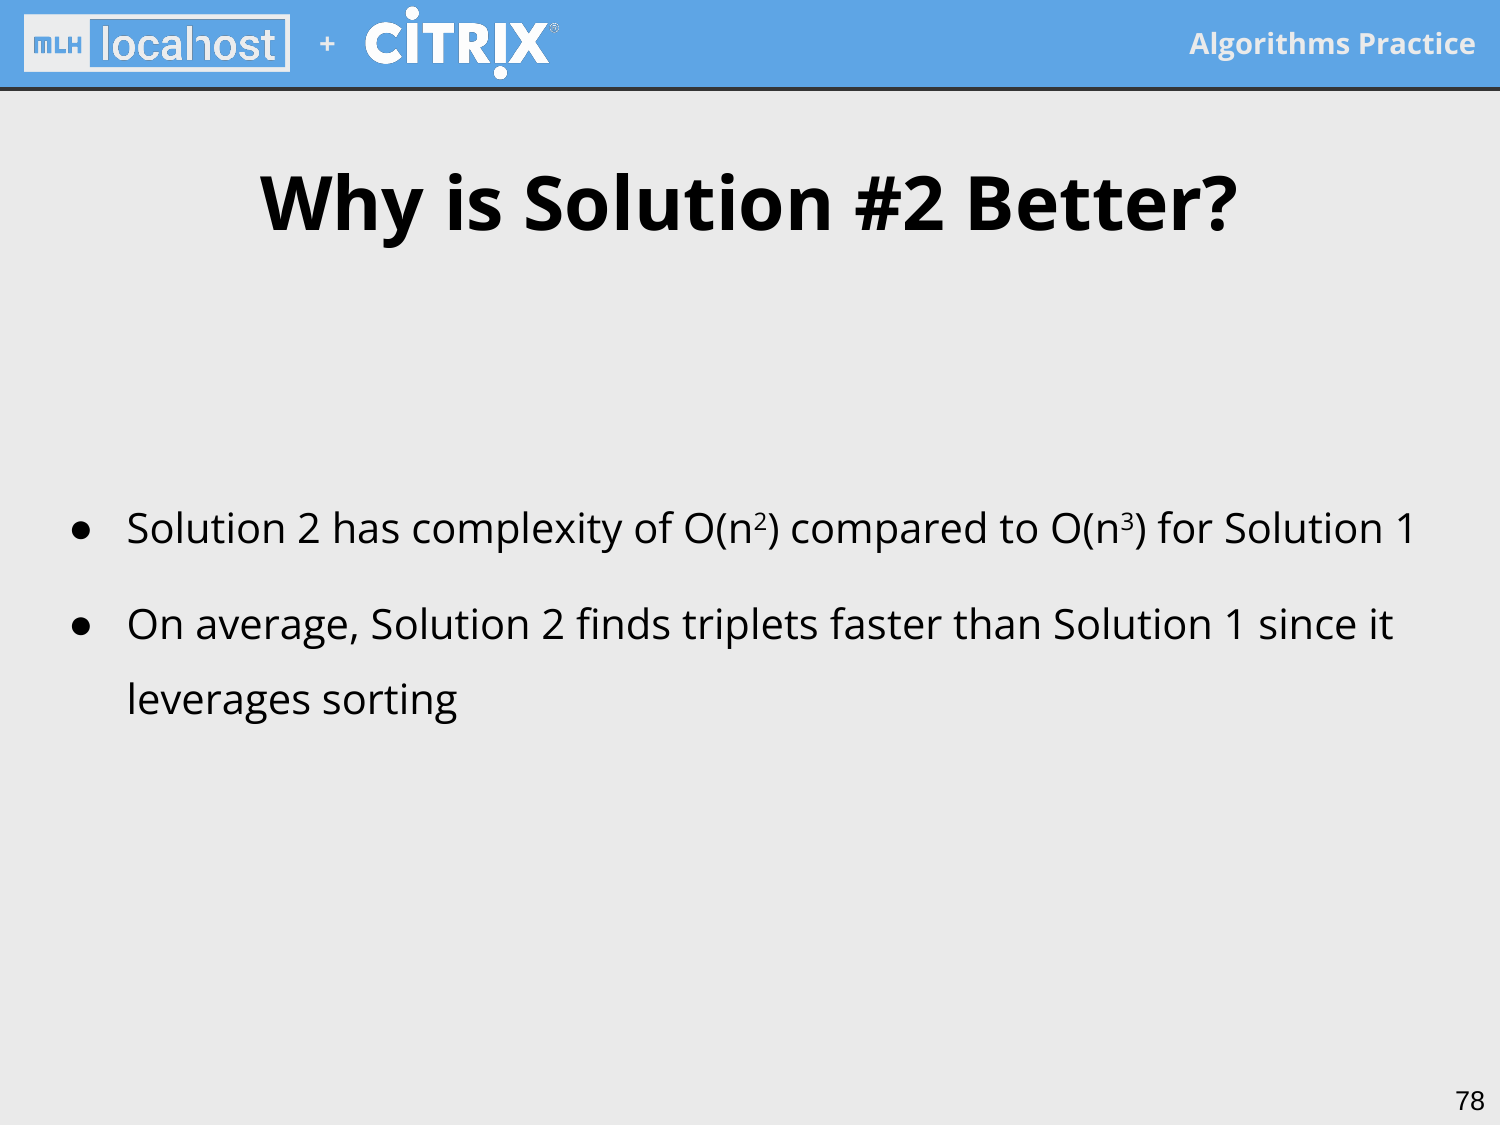

# Why is Solution #2 Better?
Solution 2 has complexity of O(n2) compared to O(n3) for Solution 1
On average, Solution 2 finds triplets faster than Solution 1 since it leverages sorting